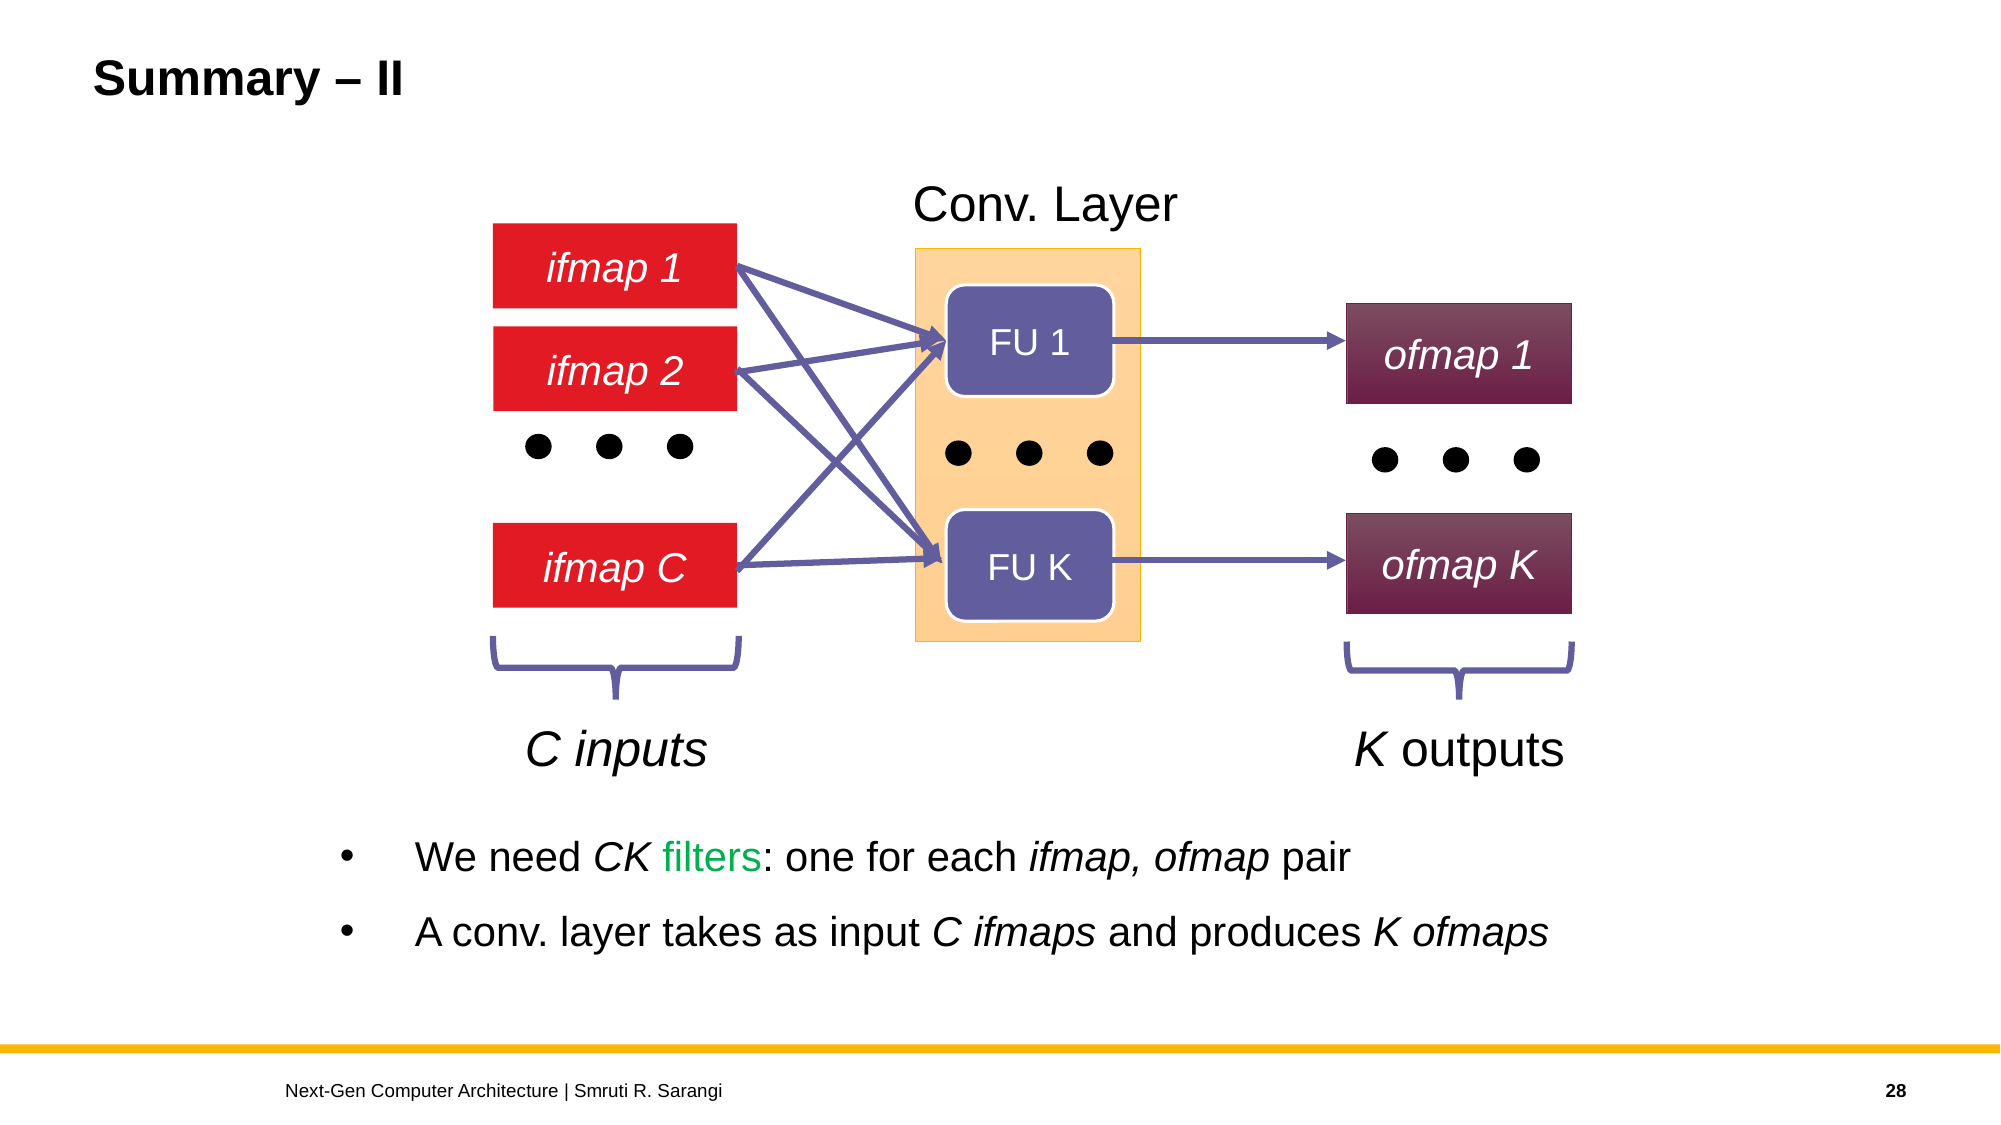

# Summary – II
Conv. Layer
ifmap 1

FU 1
ofmap 1
ifmap 2

FU K
ofmap K
ifmap C

C inputs
K outputs
We need CK filters: one for each ifmap, ofmap pair
A conv. layer takes as input C ifmaps and produces K ofmaps

28
Next-Gen Computer Architecture | Smruti R. Sarangi